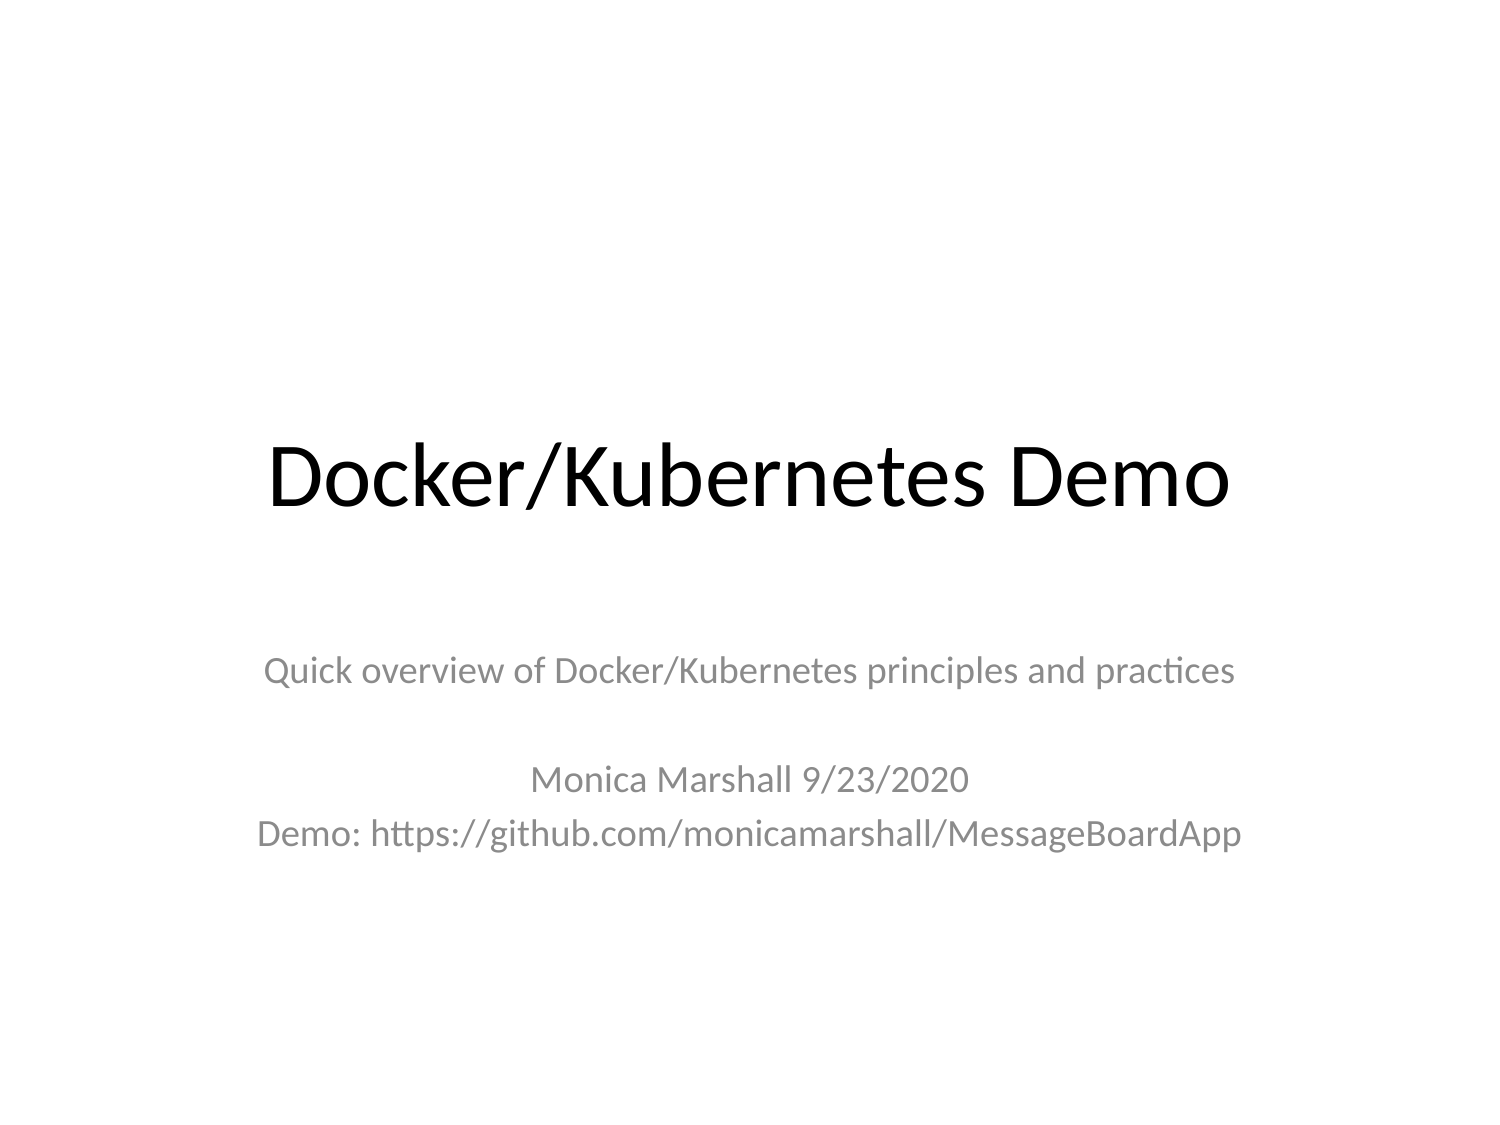

# Docker/Kubernetes Demo
Quick overview of Docker/Kubernetes principles and practices

Monica Marshall 9/23/2020
Demo: https://github.com/monicamarshall/MessageBoardApp